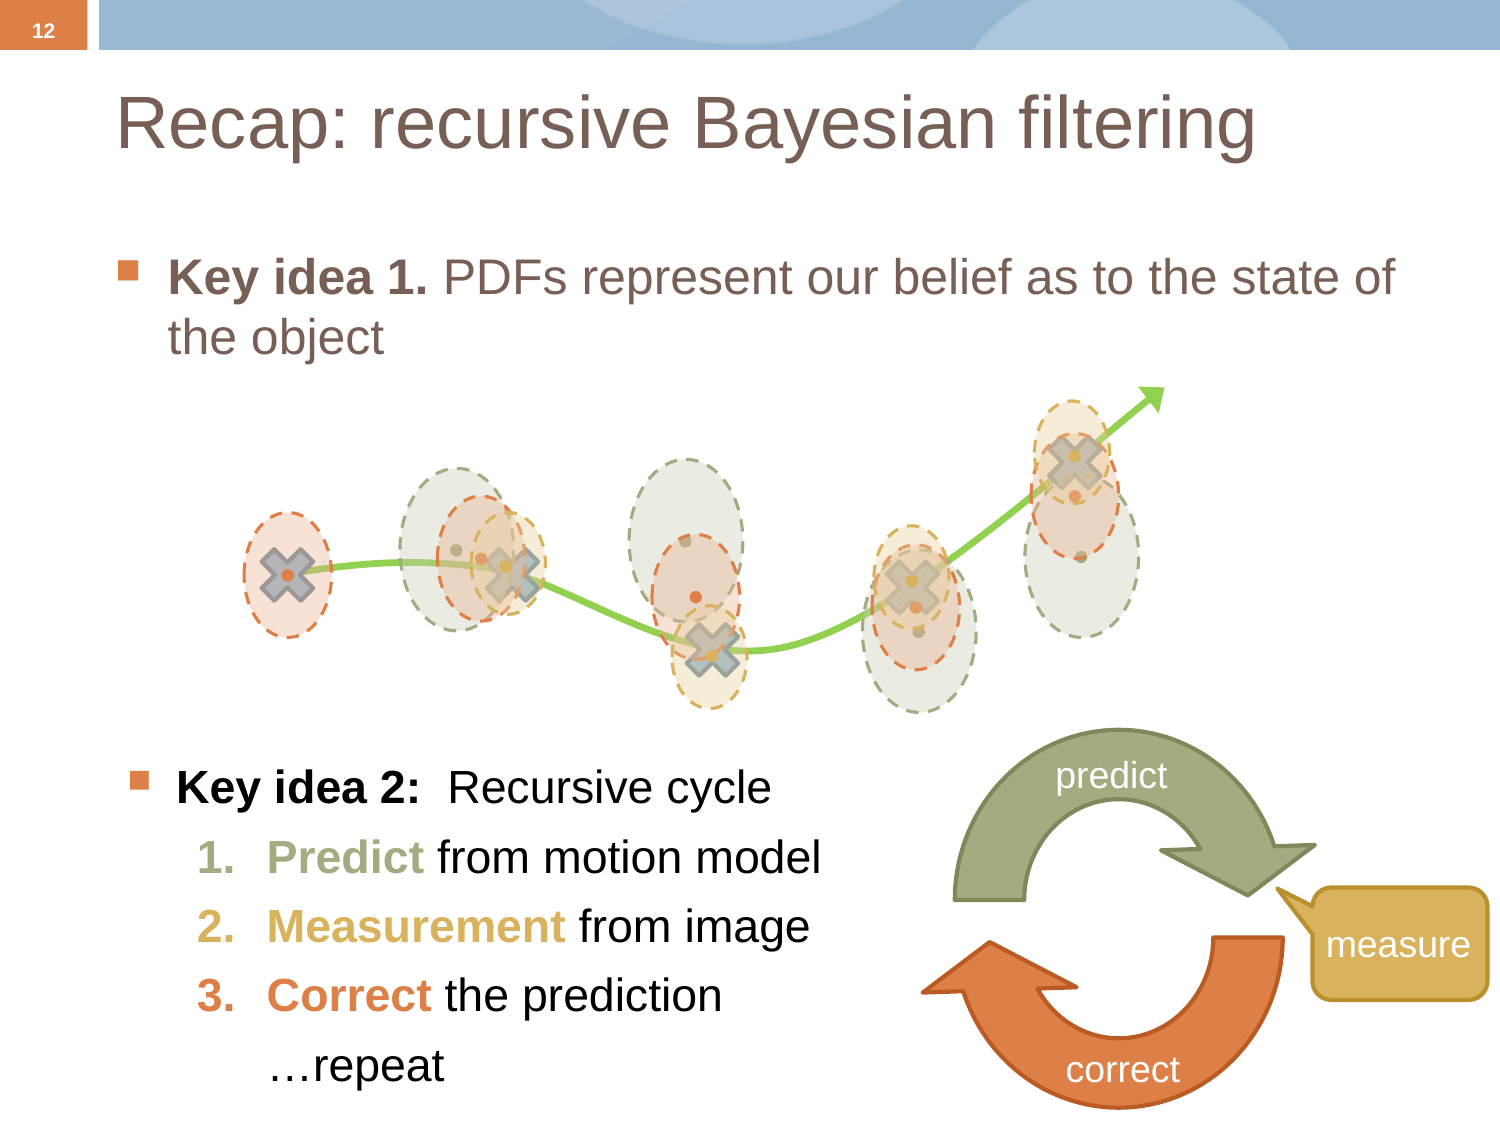

12
# Recap: recursive Bayesian filtering
Key idea 1. PDFs represent our belief as to the state of the object

predict
Key idea 2:  Recursive cycle
Predict from motion model
Measurement from image
Correct the prediction
…repeat

measure
correct